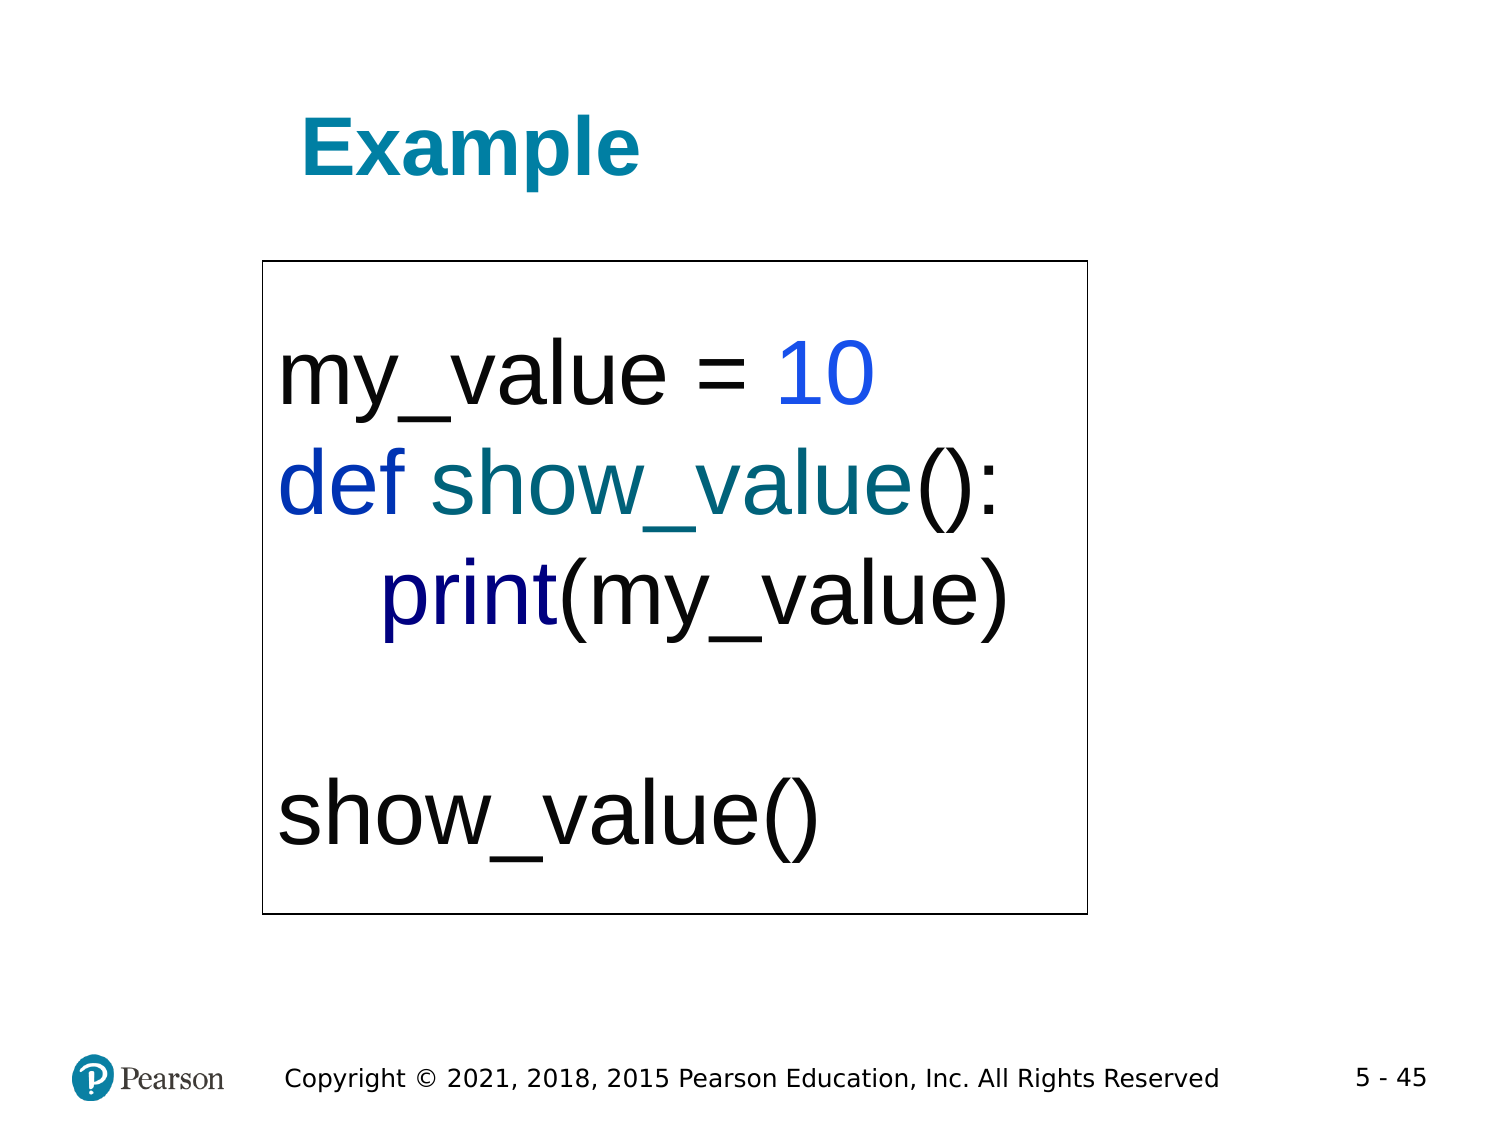

# Example
my_value = 10
def show_value():
    print(my_value)
show_value()